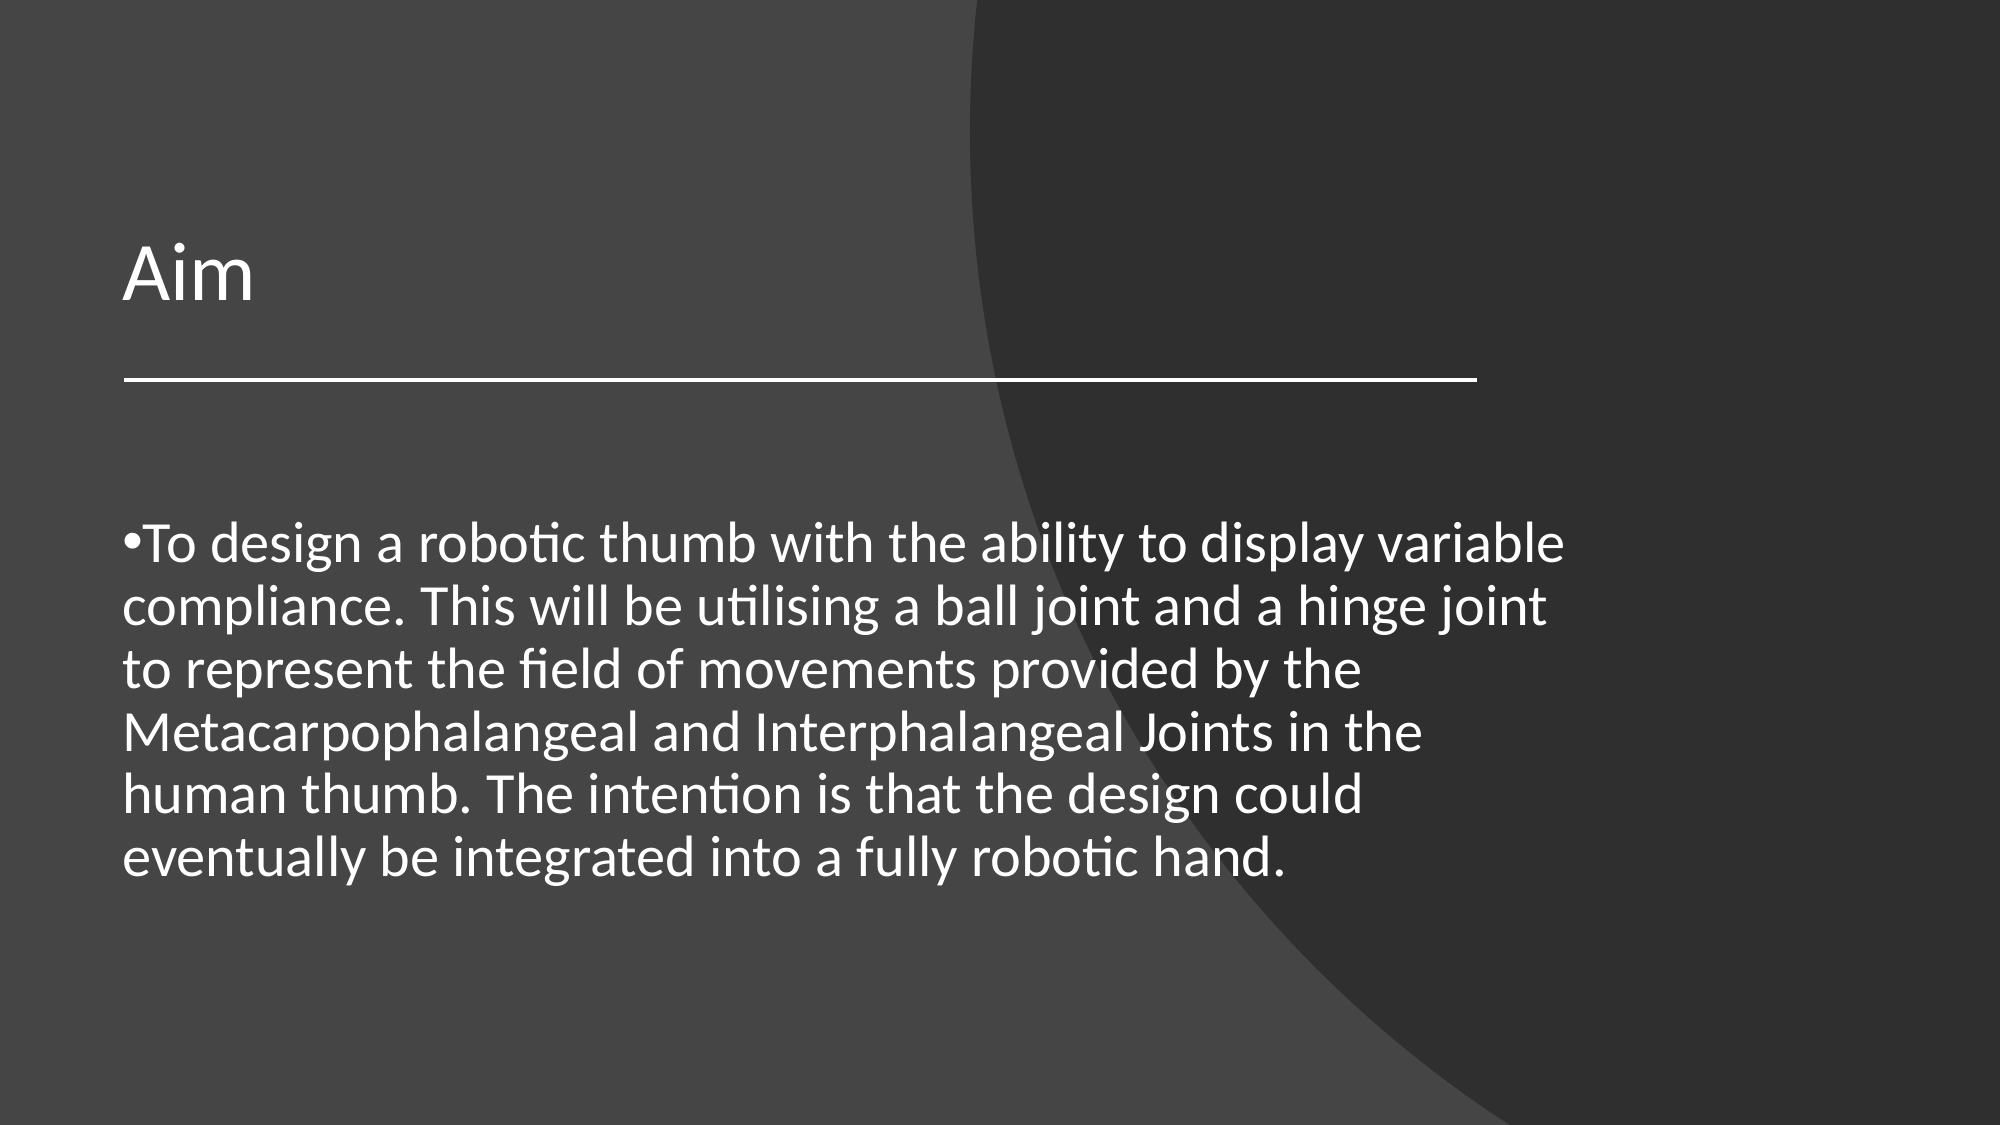

# Aim

To design a robotic thumb with the ability to display variable compliance. This will be utilising a ball joint and a hinge joint to represent the field of movements provided by the Metacarpophalangeal and Interphalangeal Joints in the human thumb. The intention is that the design could eventually be integrated into a fully robotic hand.